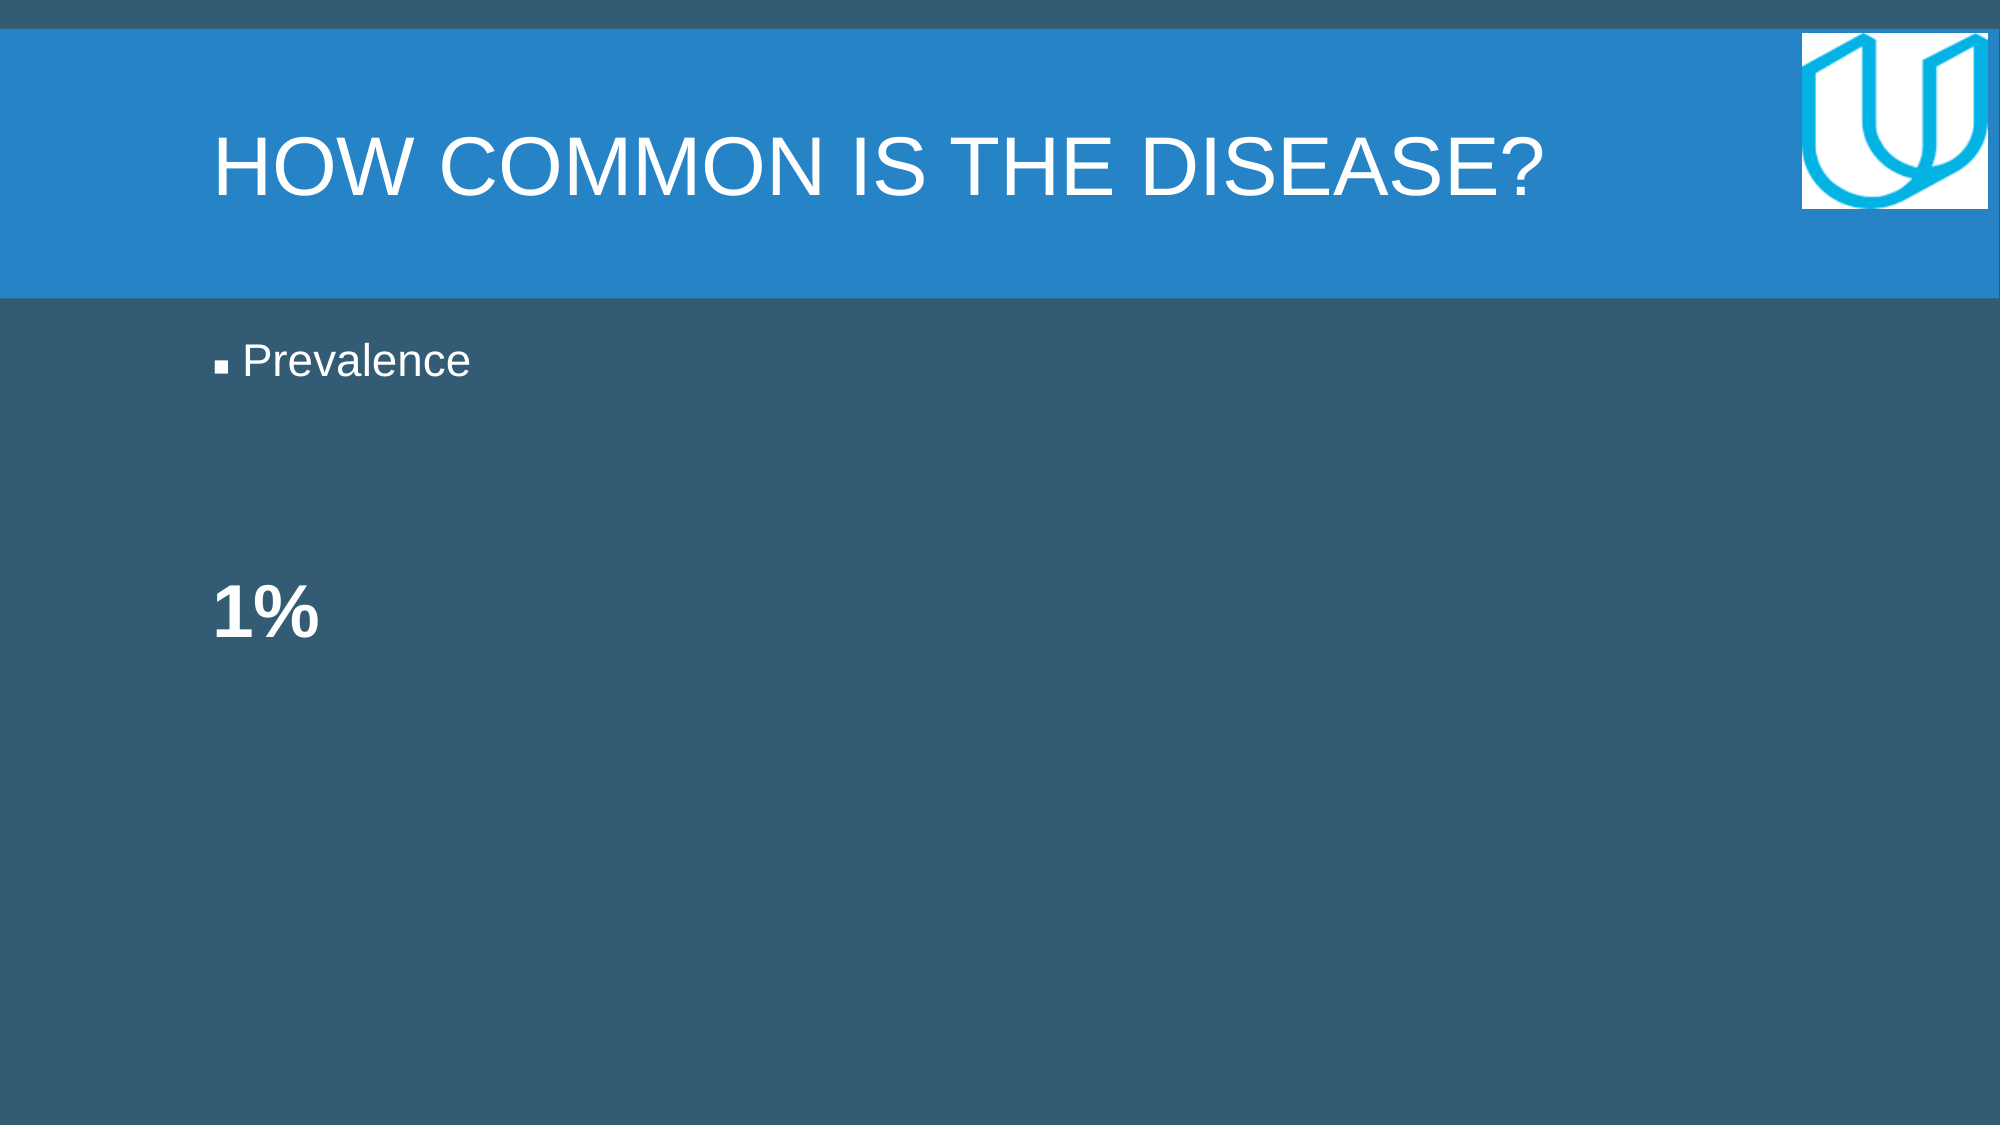

HOW COMMON IS THE DISEASE?
Prevalence

1%